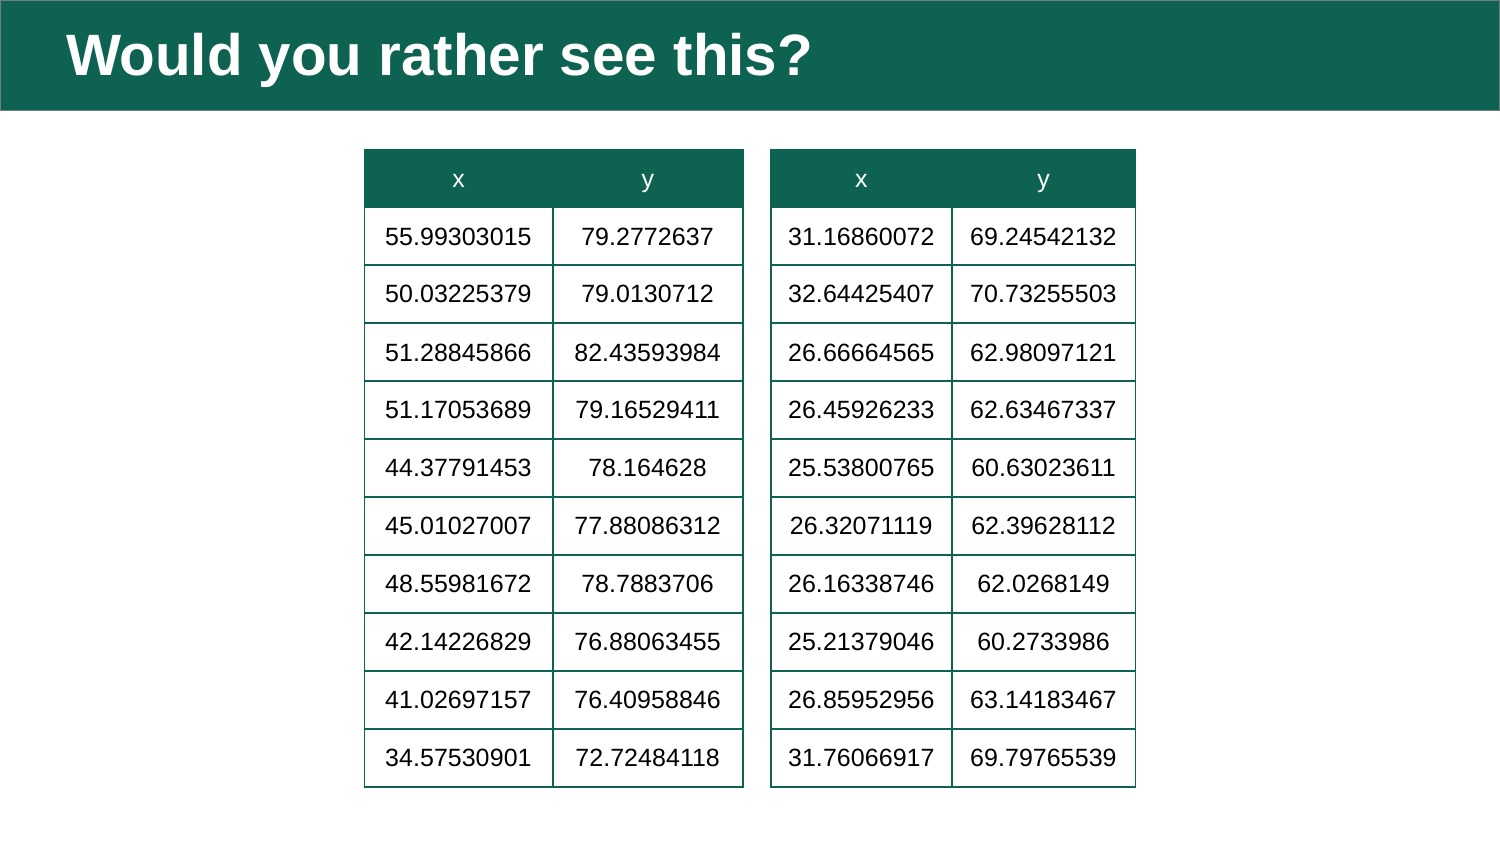

# Would you rather see this?
| x | y |
| --- | --- |
| 55.99303015 | 79.2772637 |
| 50.03225379 | 79.0130712 |
| 51.28845866 | 82.43593984 |
| 51.17053689 | 79.16529411 |
| 44.37791453 | 78.164628 |
| 45.01027007 | 77.88086312 |
| 48.55981672 | 78.7883706 |
| 42.14226829 | 76.88063455 |
| 41.02697157 | 76.40958846 |
| 34.57530901 | 72.72484118 |
| x | y |
| --- | --- |
| 31.16860072 | 69.24542132 |
| 32.64425407 | 70.73255503 |
| 26.66664565 | 62.98097121 |
| 26.45926233 | 62.63467337 |
| 25.53800765 | 60.63023611 |
| 26.32071119 | 62.39628112 |
| 26.16338746 | 62.0268149 |
| 25.21379046 | 60.2733986 |
| 26.85952956 | 63.14183467 |
| 31.76066917 | 69.79765539 |